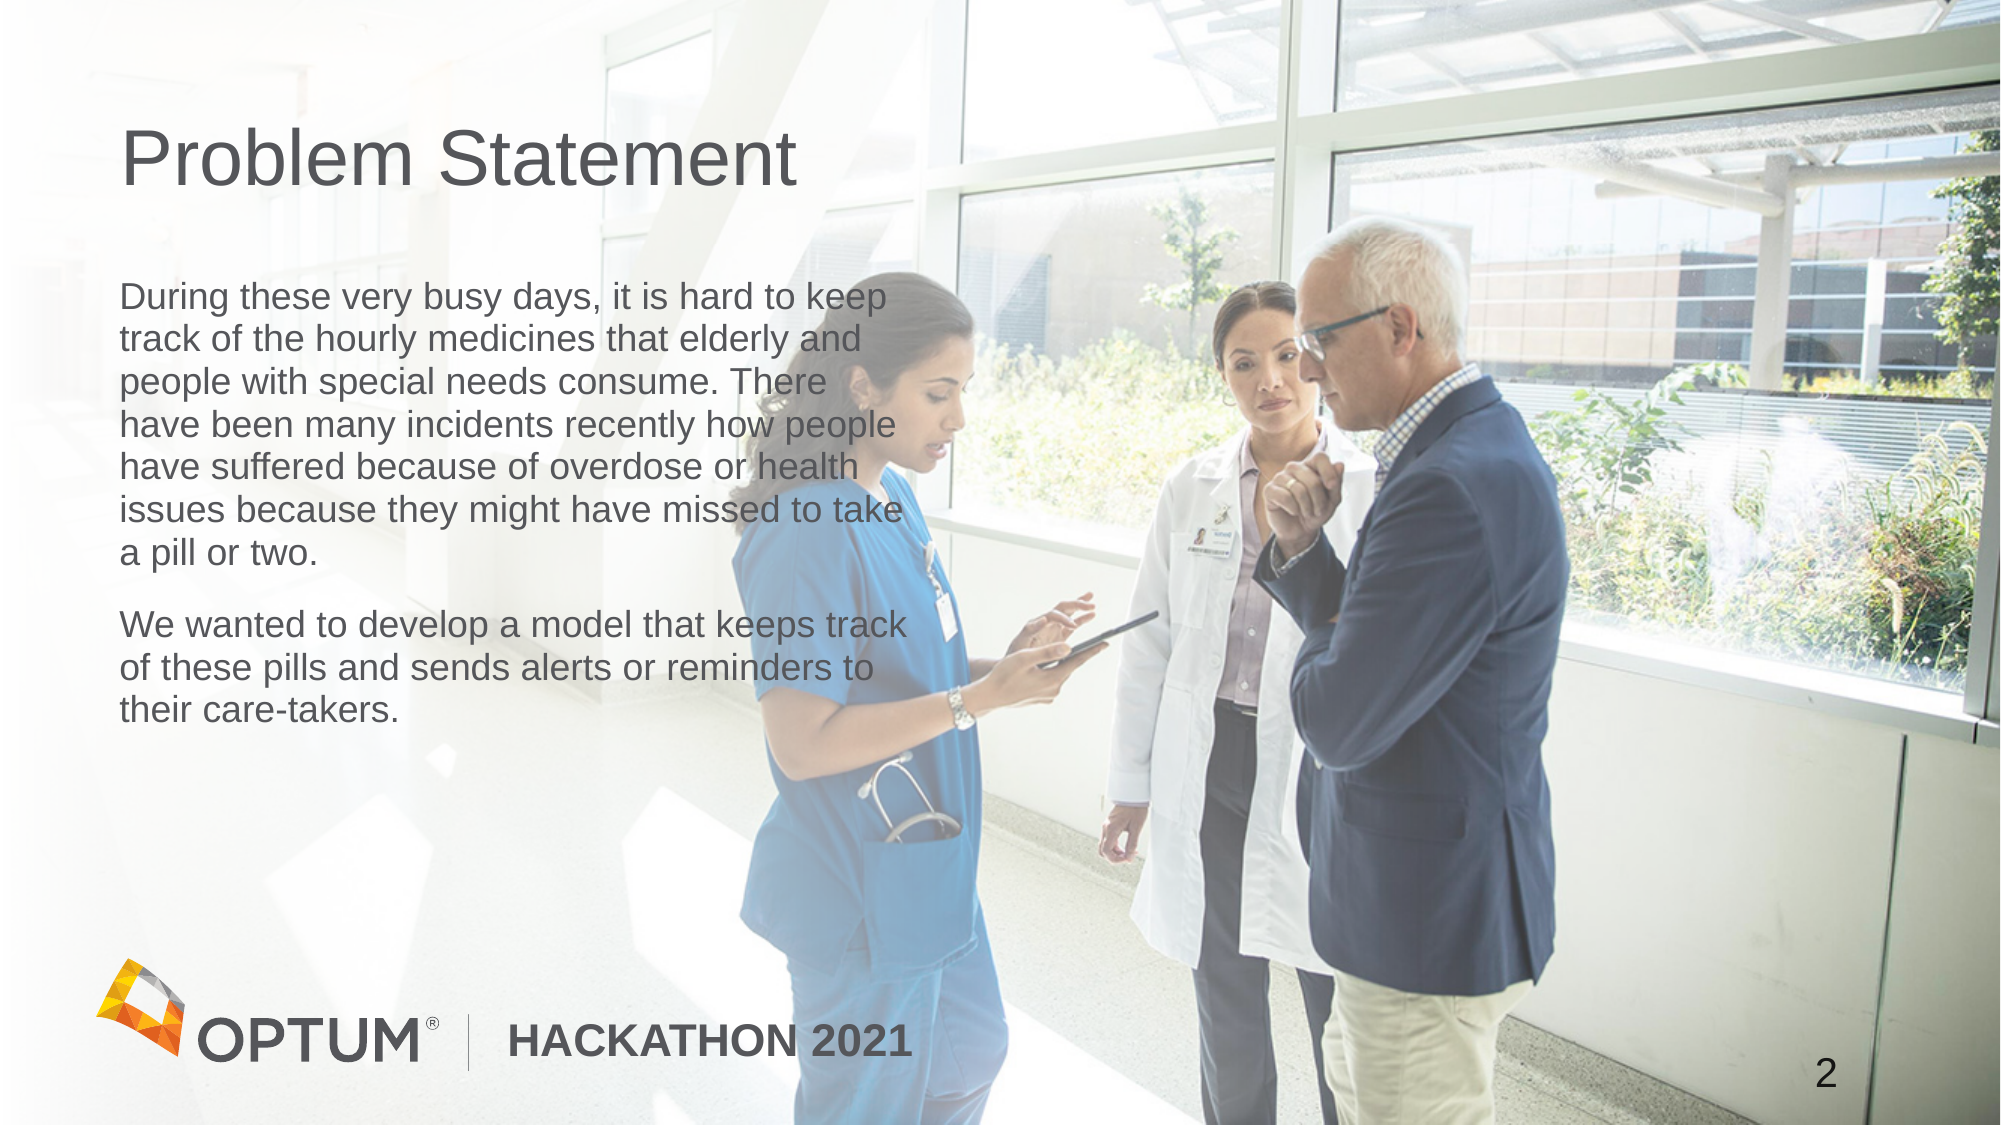

Problem Statement
During these very busy days, it is hard to keep track of the hourly medicines that elderly and people with special needs consume. There have been many incidents recently how people have suffered because of overdose or health issues because they might have missed to take a pill or two.
We wanted to develop a model that keeps track of these pills and sends alerts or reminders to their care-takers.

HACKATHON 2021
2